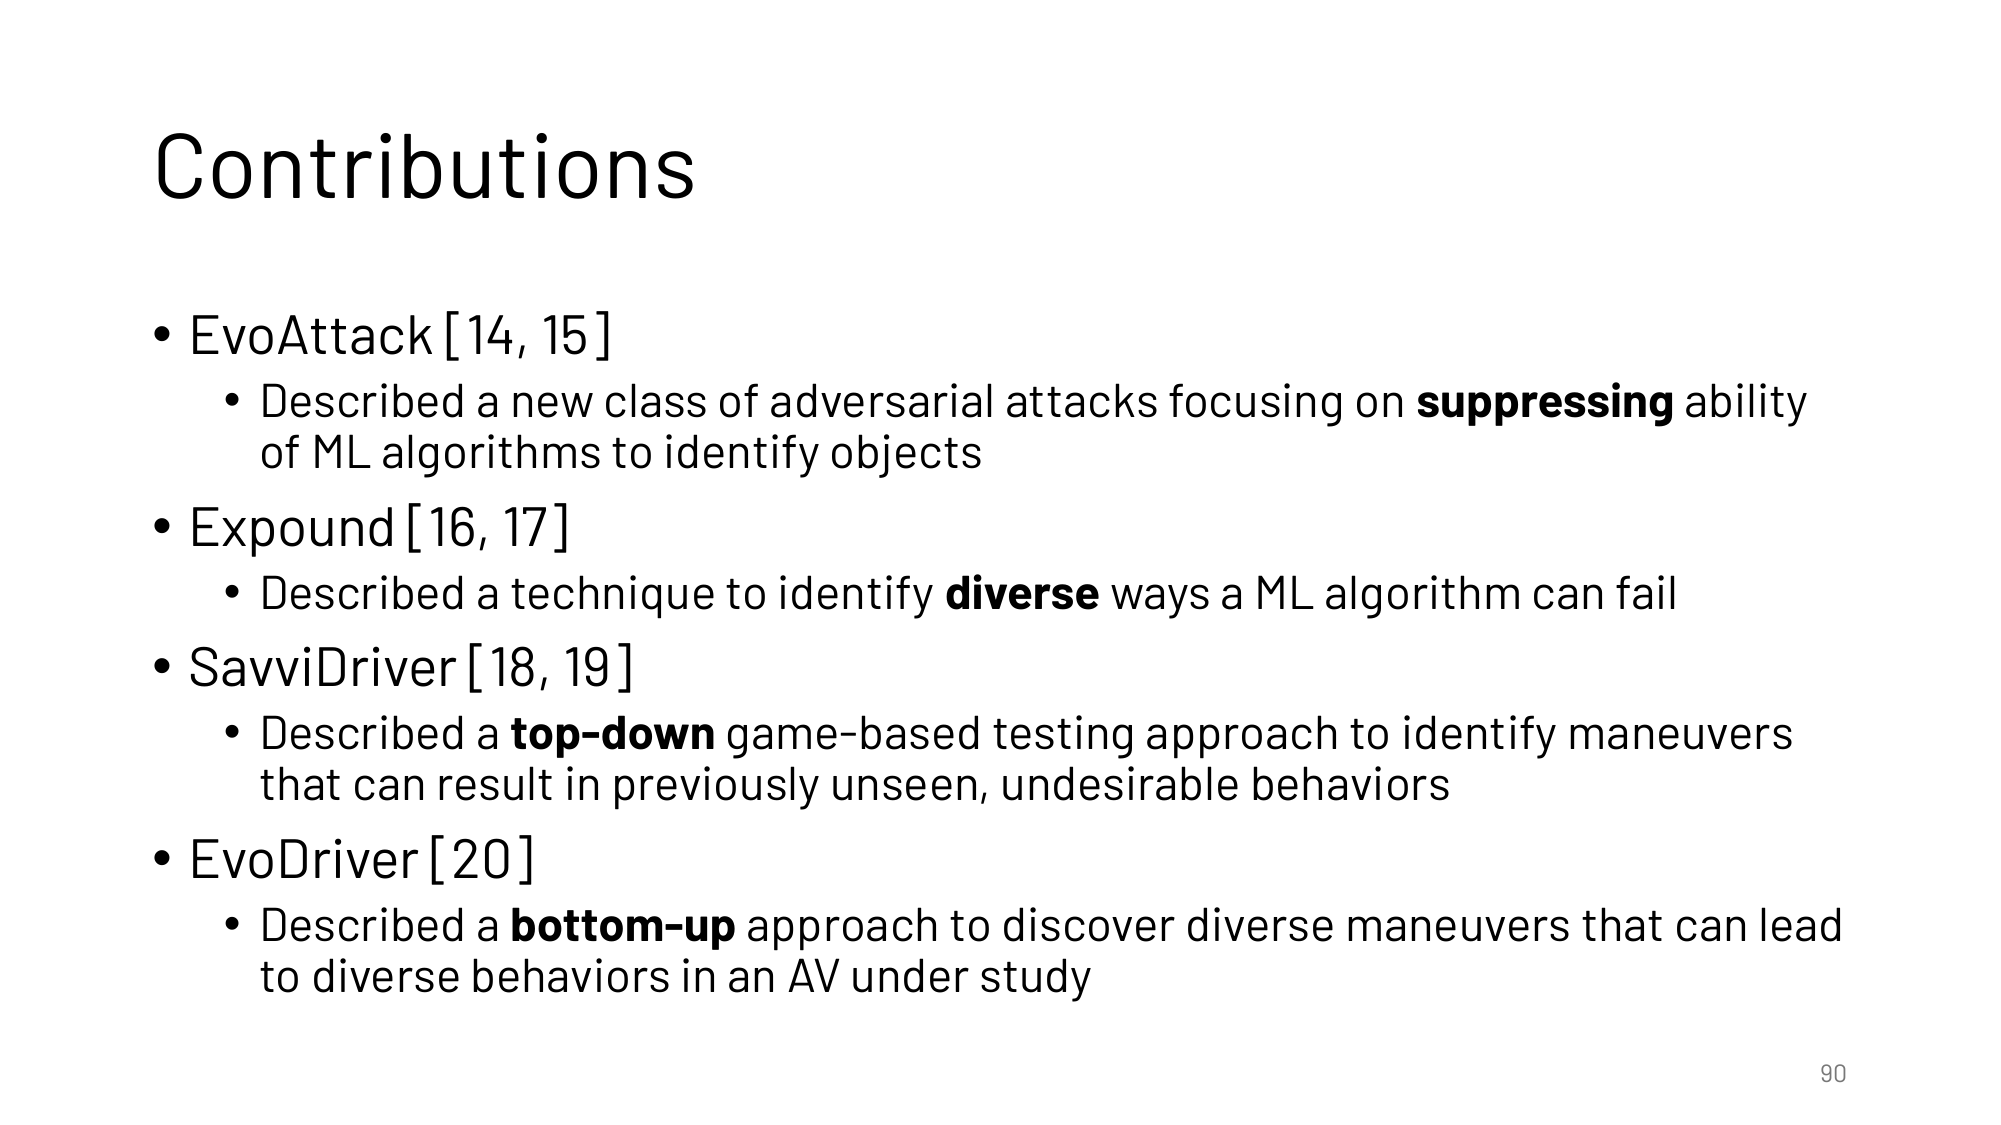

# Contributions
EvoAttack [14, 15]
Described a new class of adversarial attacks focusing on suppressing ability of ML algorithms to identify objects
Expound [16, 17]
Described a technique to identify diverse ways a ML algorithm can fail
SavviDriver [18, 19]
Described a top-down game-based testing approach to identify maneuvers that can result in previously unseen, undesirable behaviors
EvoDriver [20]
Described a bottom-up approach to discover diverse maneuvers that can lead to diverse behaviors in an AV under study
90